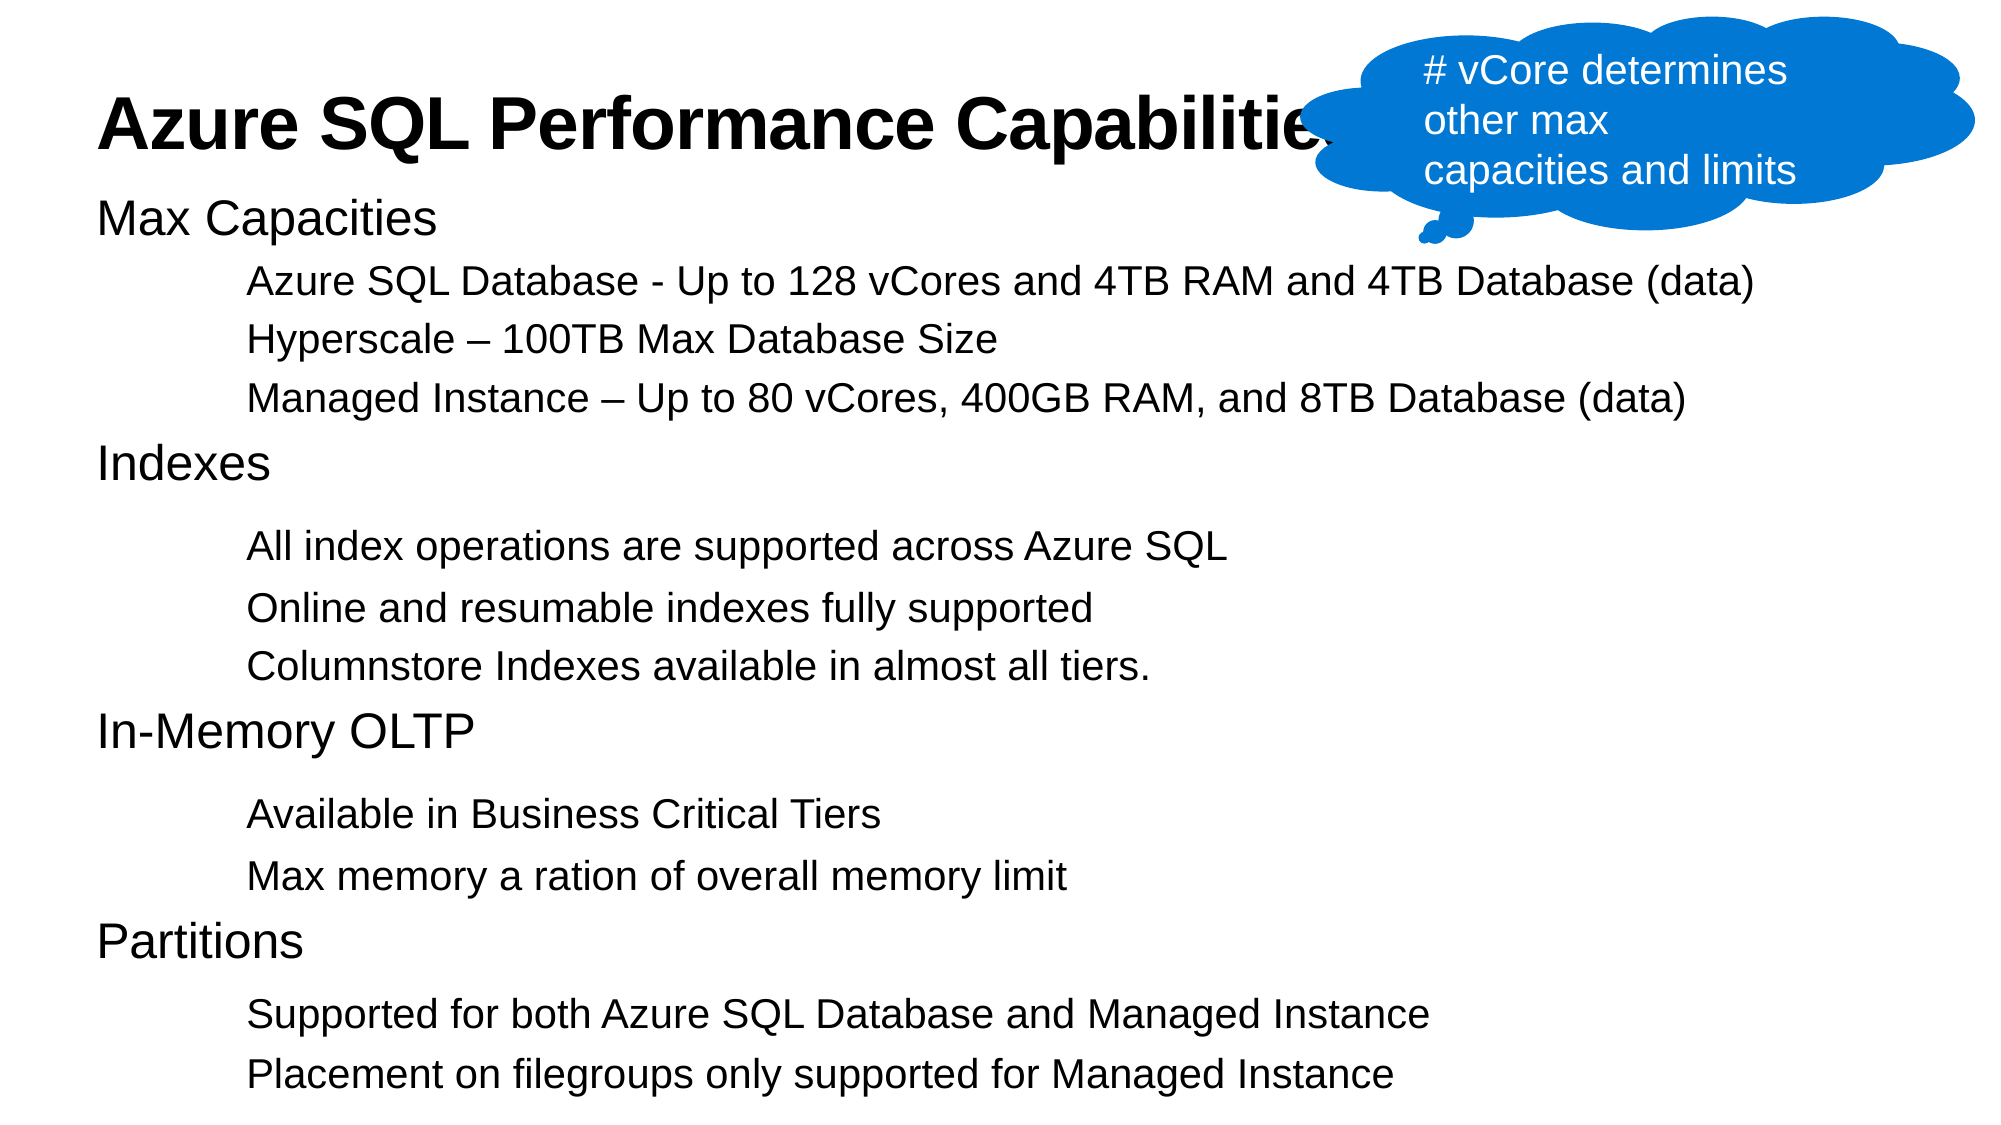

# vCore determines other max capacities and limits
# Azure SQL Performance Capabilities
Max Capacities
	Azure SQL Database - Up to 128 vCores and 4TB RAM and 4TB Database (data)
	Hyperscale – 100TB Max Database Size
	Managed Instance – Up to 80 vCores, 400GB RAM, and 8TB Database (data)
Indexes
	All index operations are supported across Azure SQL
	Online and resumable indexes fully supported
	Columnstore Indexes available in almost all tiers.
In-Memory OLTP
	Available in Business Critical Tiers
	Max memory a ration of overall memory limit
Partitions
	Supported for both Azure SQL Database and Managed Instance
	Placement on filegroups only supported for Managed Instance